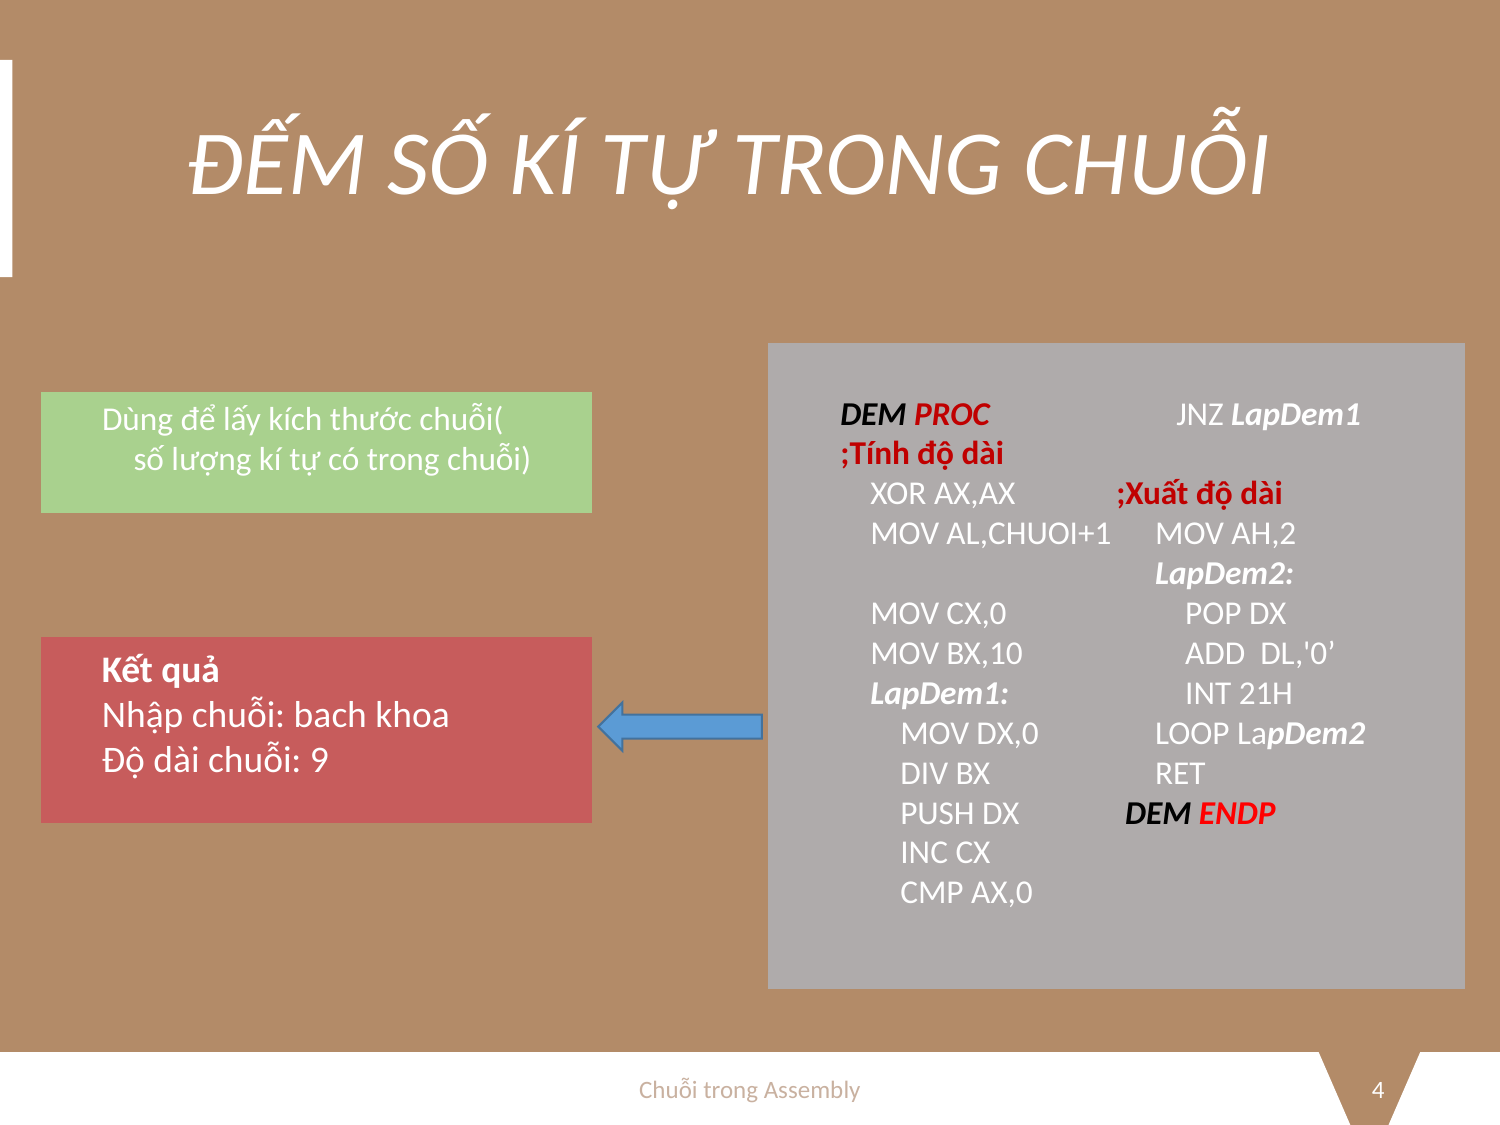

# ĐẾM SỐ KÍ TỰ TRONG CHUỖI
DEM PROC
;Tính độ dài
    XOR AX,AX
    MOV AL,CHUOI+1
    MOV CX,0
    MOV BX,10
    LapDem1:
        MOV DX,0
        DIV BX
        PUSH DX
        INC CX
        CMP AX,0
        JNZ LapDem1

;Xuất độ dài
    MOV AH,2
    LapDem2:
        POP DX
        ADD  DL,'0’
        INT 21H
    LOOP LapDem2
    RET
DEM ENDP

Dùng để lấy kích thước chuỗi(
số lượng kí tự có trong chuỗi)

Kết quả
Nhập chuỗi: bach khoa
Độ dài chuỗi: 9

Chuỗi trong Assembly
4